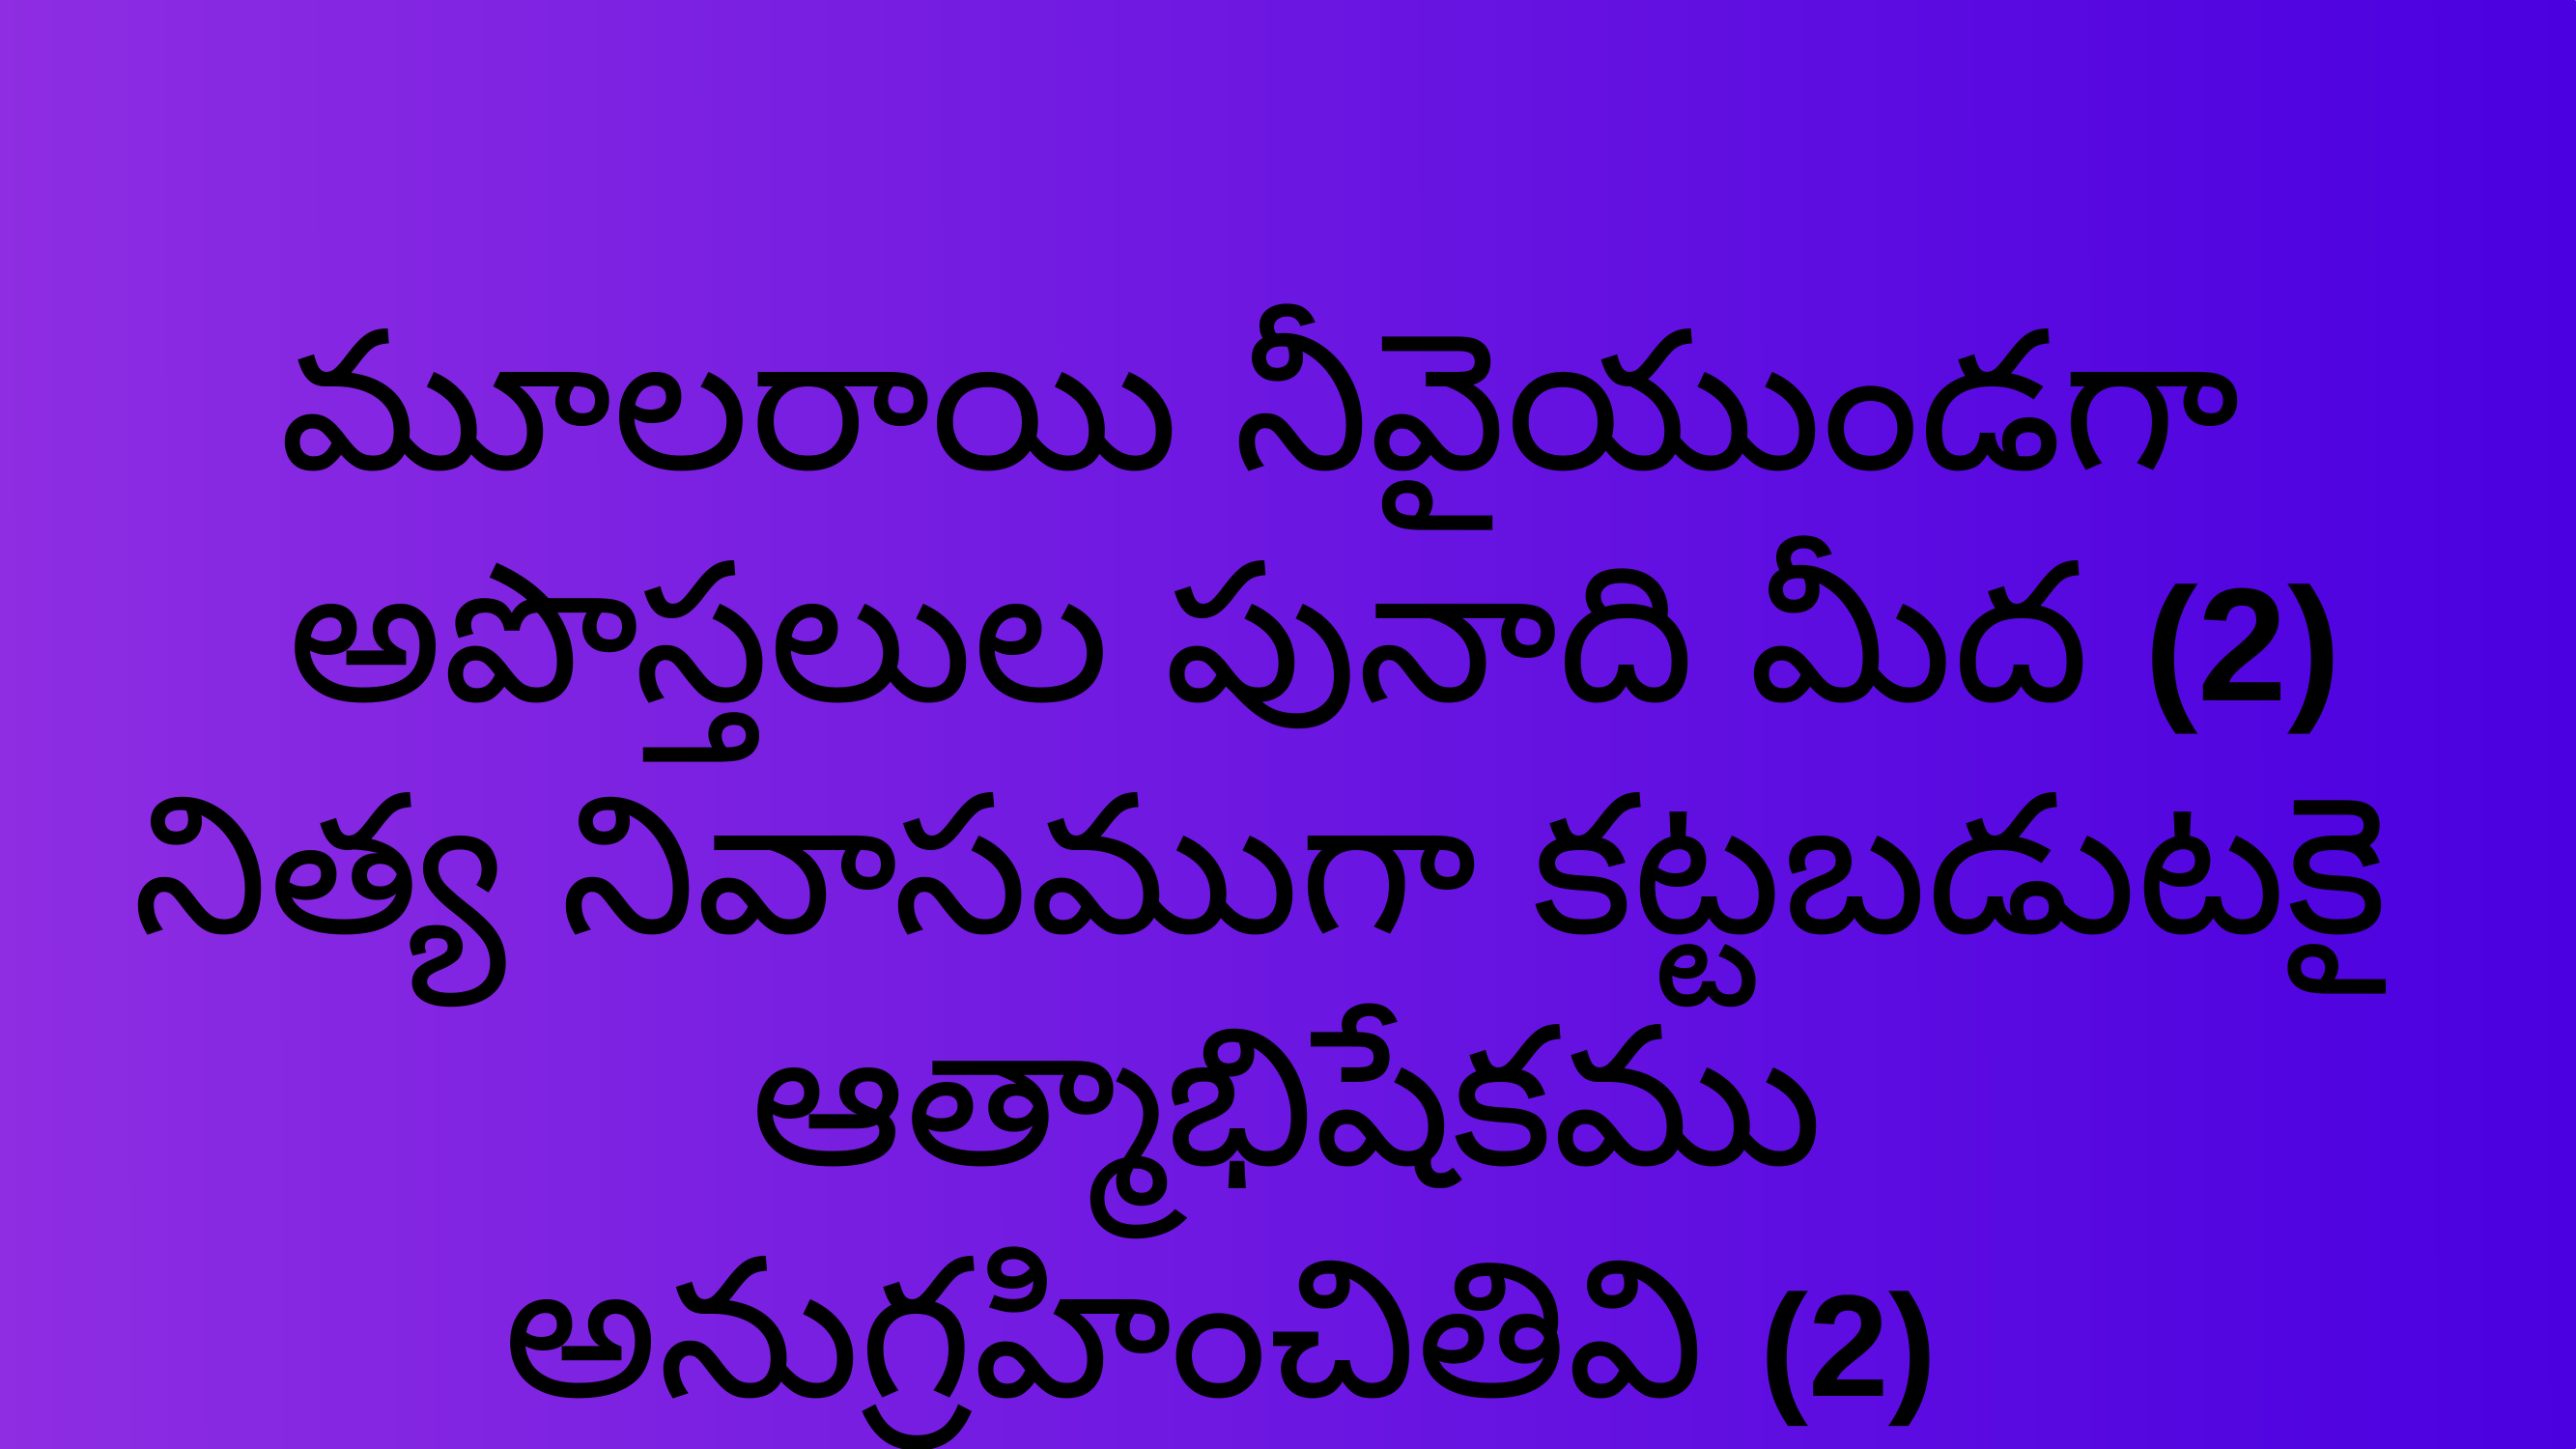

మూలరాయి నీవైయుండగా
 అపొస్తలుల పునాది మీద (2)
నిత్య నివాసముగా కట్టబడుటకై
ఆత్మాభిషేకము అనుగ్రహించితివి (2)